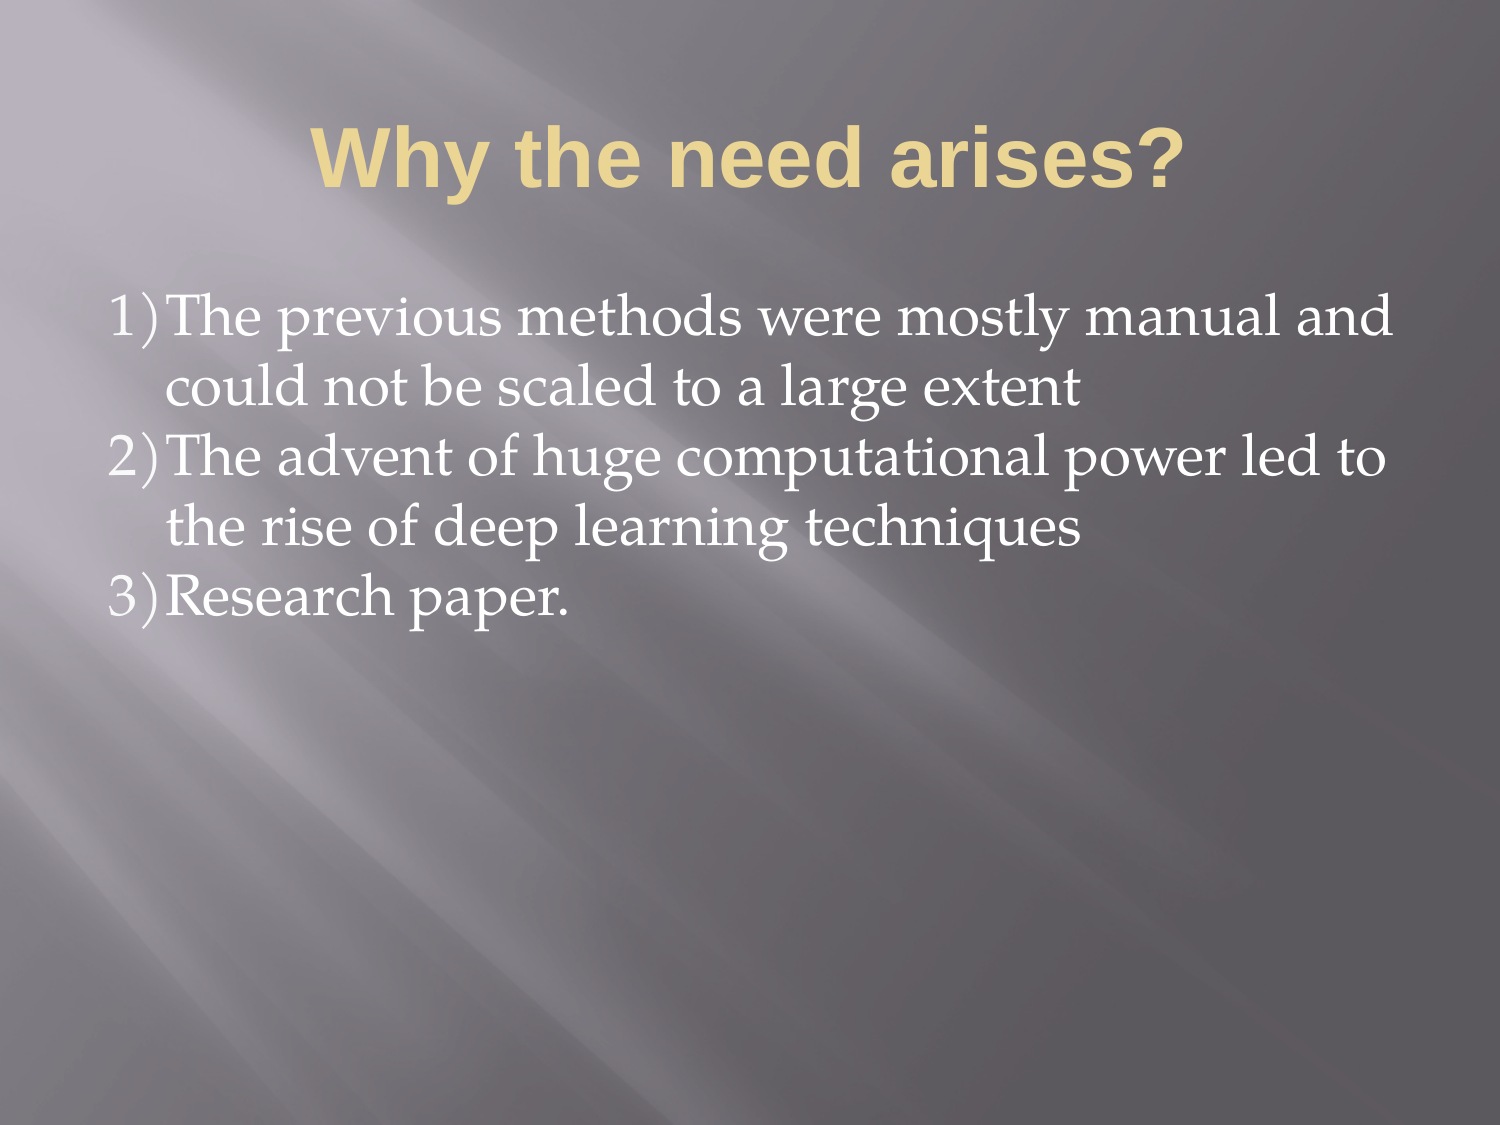

# Why the need arises?
The previous methods were mostly manual and could not be scaled to a large extent
The advent of huge computational power led to the rise of deep learning techniques
Research paper.